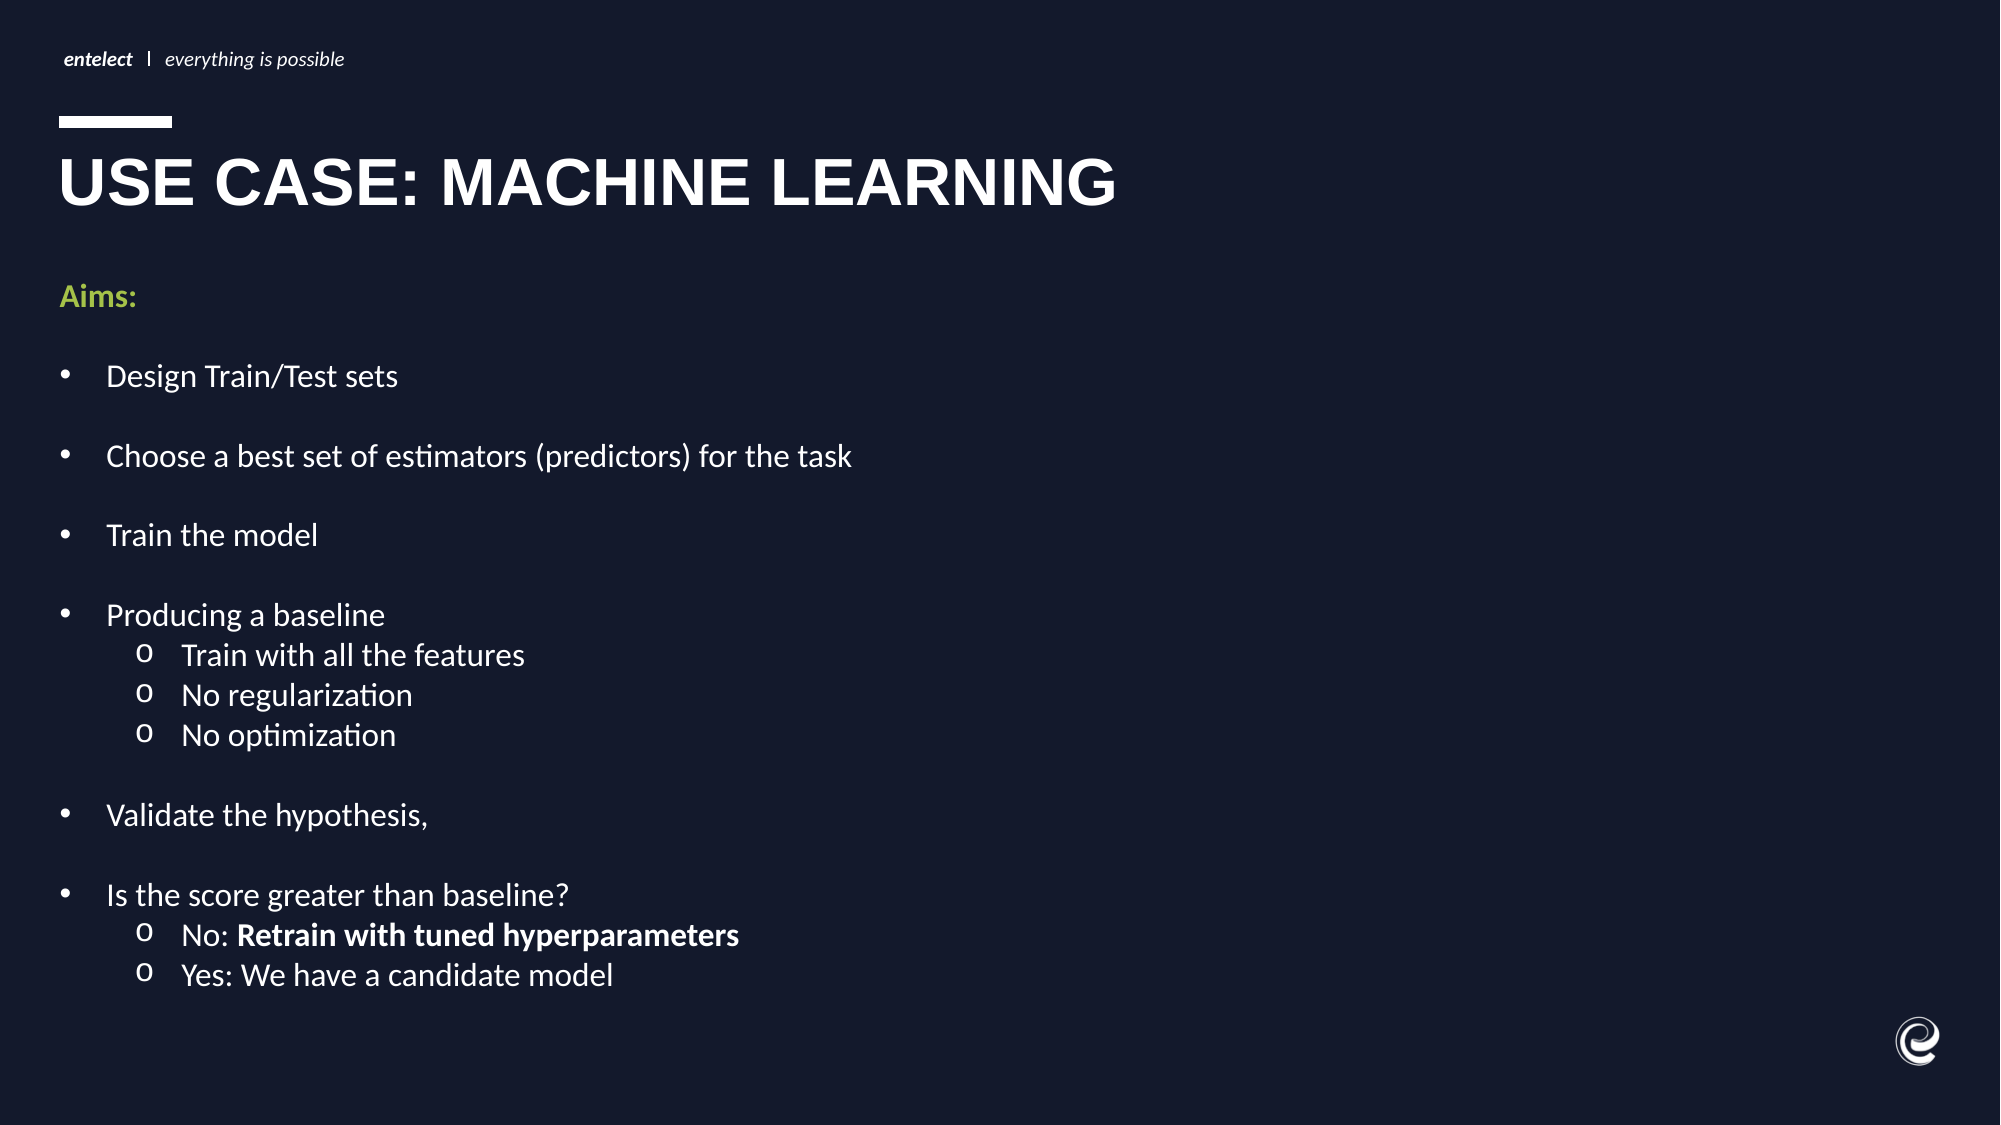

USE CASE: MACHINE LEARNING
Aims:

Design Train/Test sets

Choose a best set of estimators (predictors) for the task

Train the model

Producing a baseline
Train with all the features
No regularization
No optimization

Validate the hypothesis,

Is the score greater than baseline?
No: Retrain with tuned hyperparameters
Yes: We have a candidate model